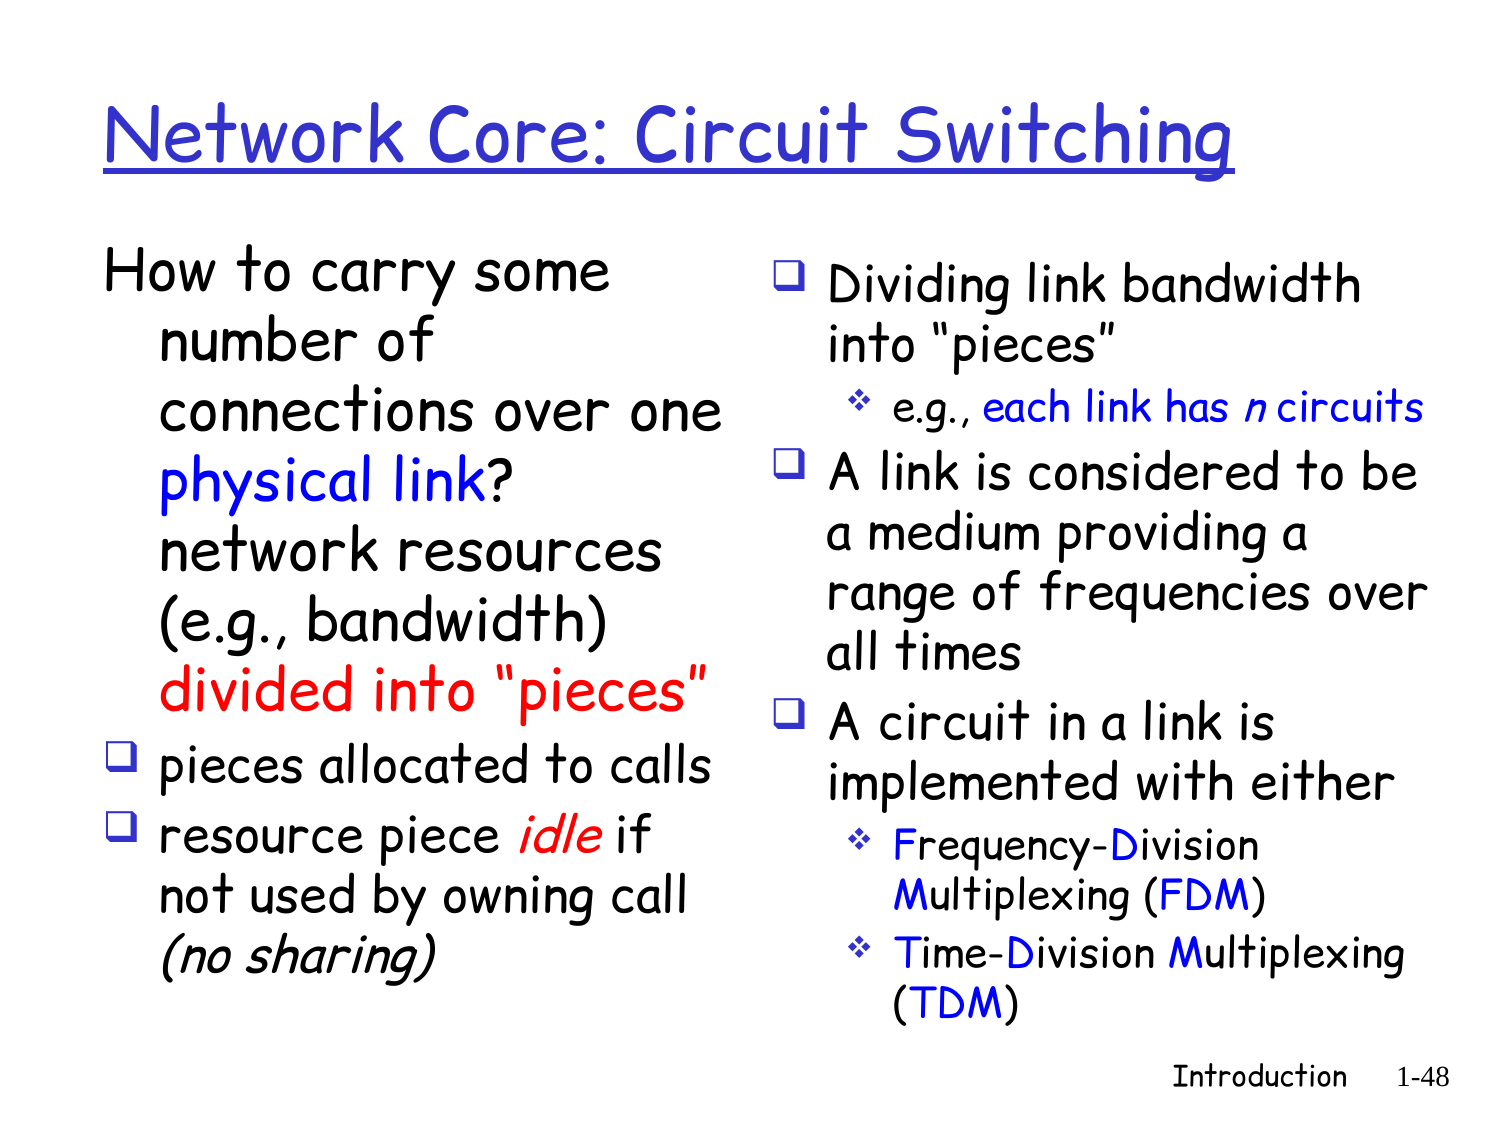

# Network Core: Circuit Switching
How to carry some number of connections over one physical link? network resources (e.g., bandwidth) divided into “pieces”
pieces allocated to calls
resource piece idle if not used by owning call (no sharing)
Dividing link bandwidth into “pieces”
e.g., each link has n circuits
A link is considered to be a medium providing a range of frequencies over all times
A circuit in a link is implemented with either
Frequency-Division Multiplexing (FDM)
Time-Division Multiplexing (TDM)
 Introduction
1-48